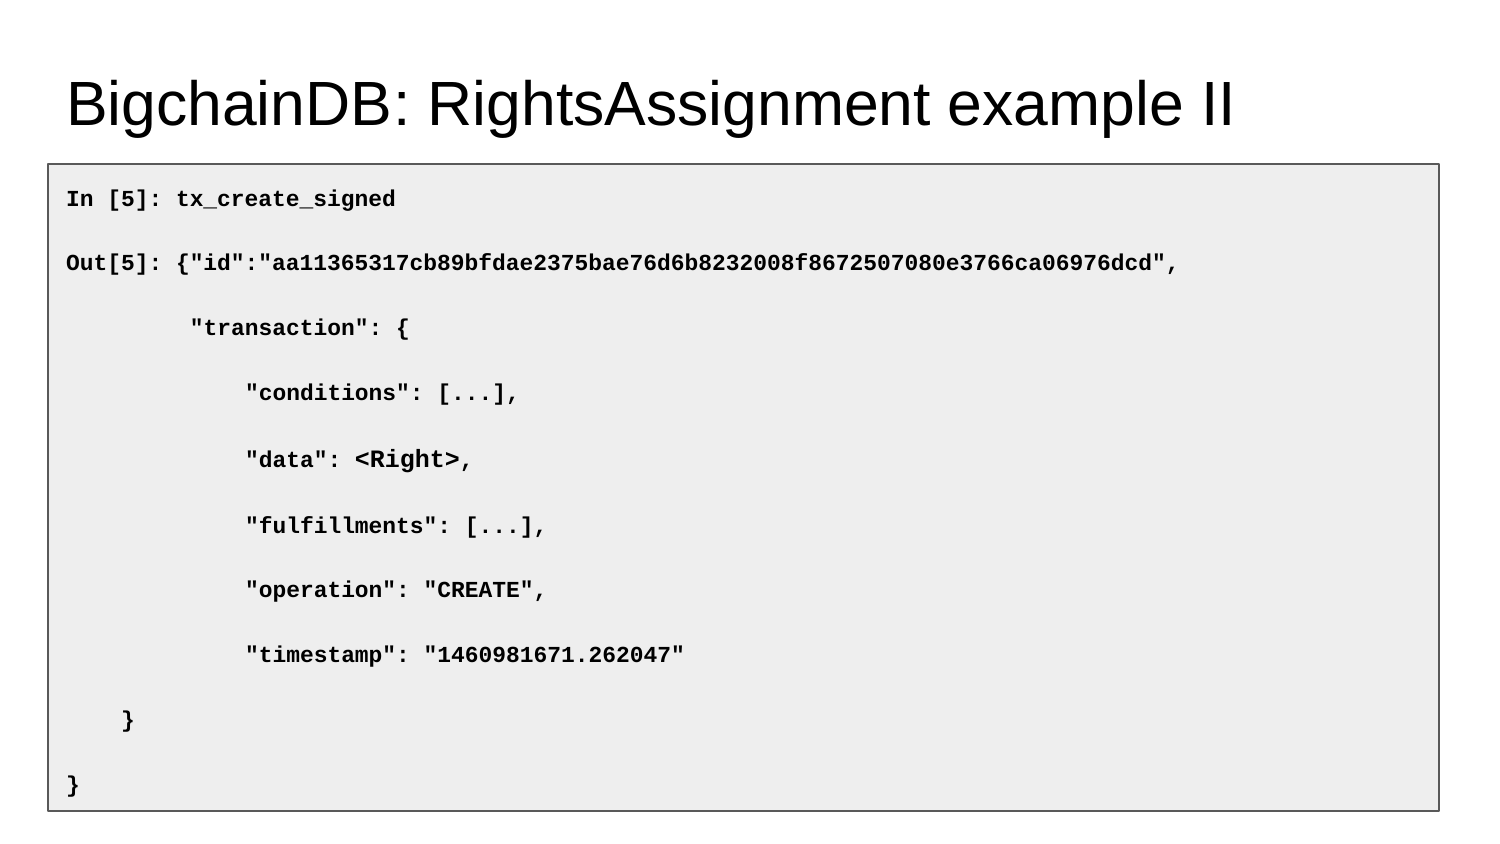

# BigchainDB: RightsAssignment example II

In [5]: tx_create_signed
Out[5]: {"id":"aa11365317cb89bfdae2375bae76d6b8232008f8672507080e3766ca06976dcd",
         "transaction": {
             "conditions": [...],
             "data": <Right>,
             "fulfillments": [...],
             "operation": "CREATE",
             "timestamp": "1460981671.262047"
    }
}